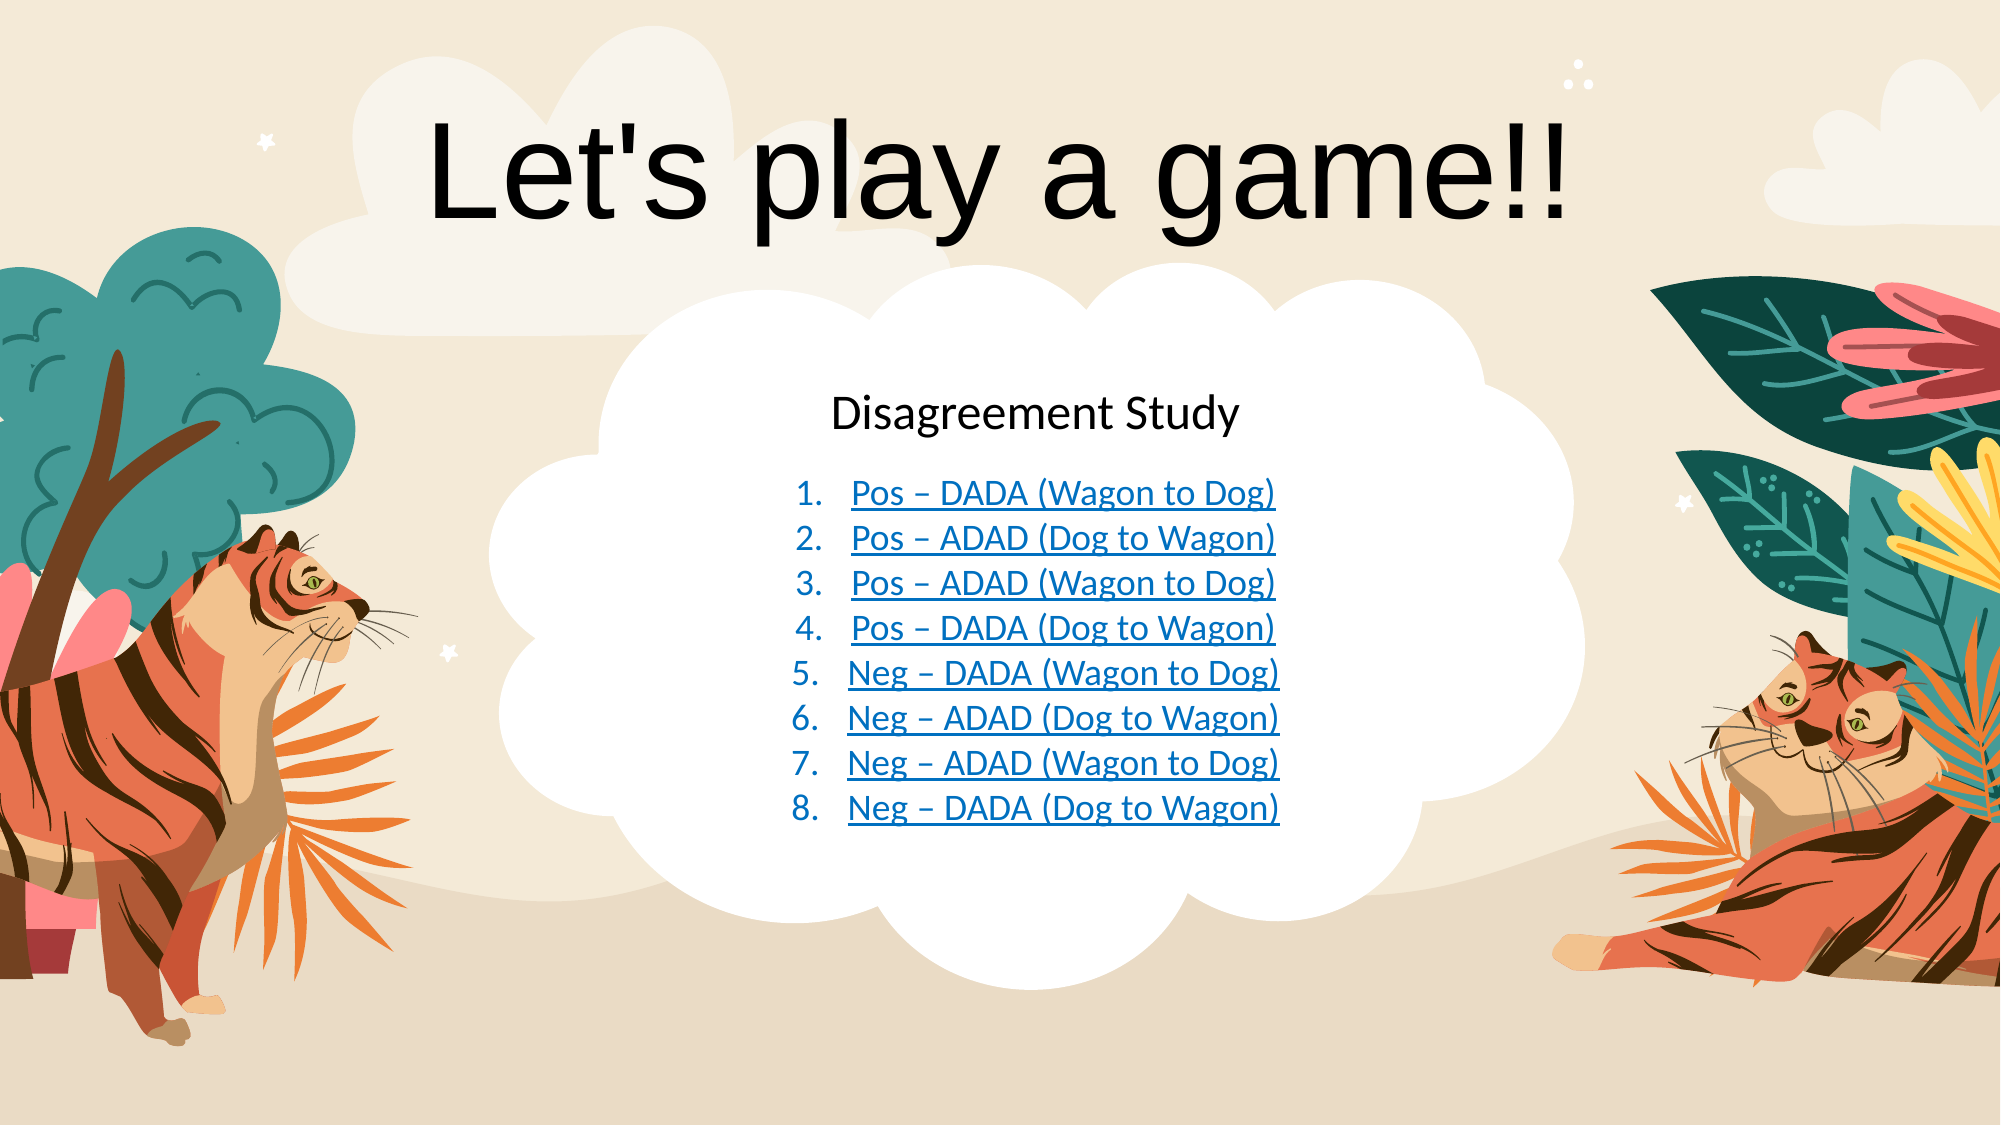

# Let's play a game!!

Disagreement Study
Pos – DADA (Wagon to Dog)
Pos – ADAD (Dog to Wagon)
Pos – ADAD (Wagon to Dog)
Pos – DADA (Dog to Wagon)
Neg – DADA (Wagon to Dog)
Neg – ADAD (Dog to Wagon)
Neg – ADAD (Wagon to Dog)
Neg – DADA (Dog to Wagon)